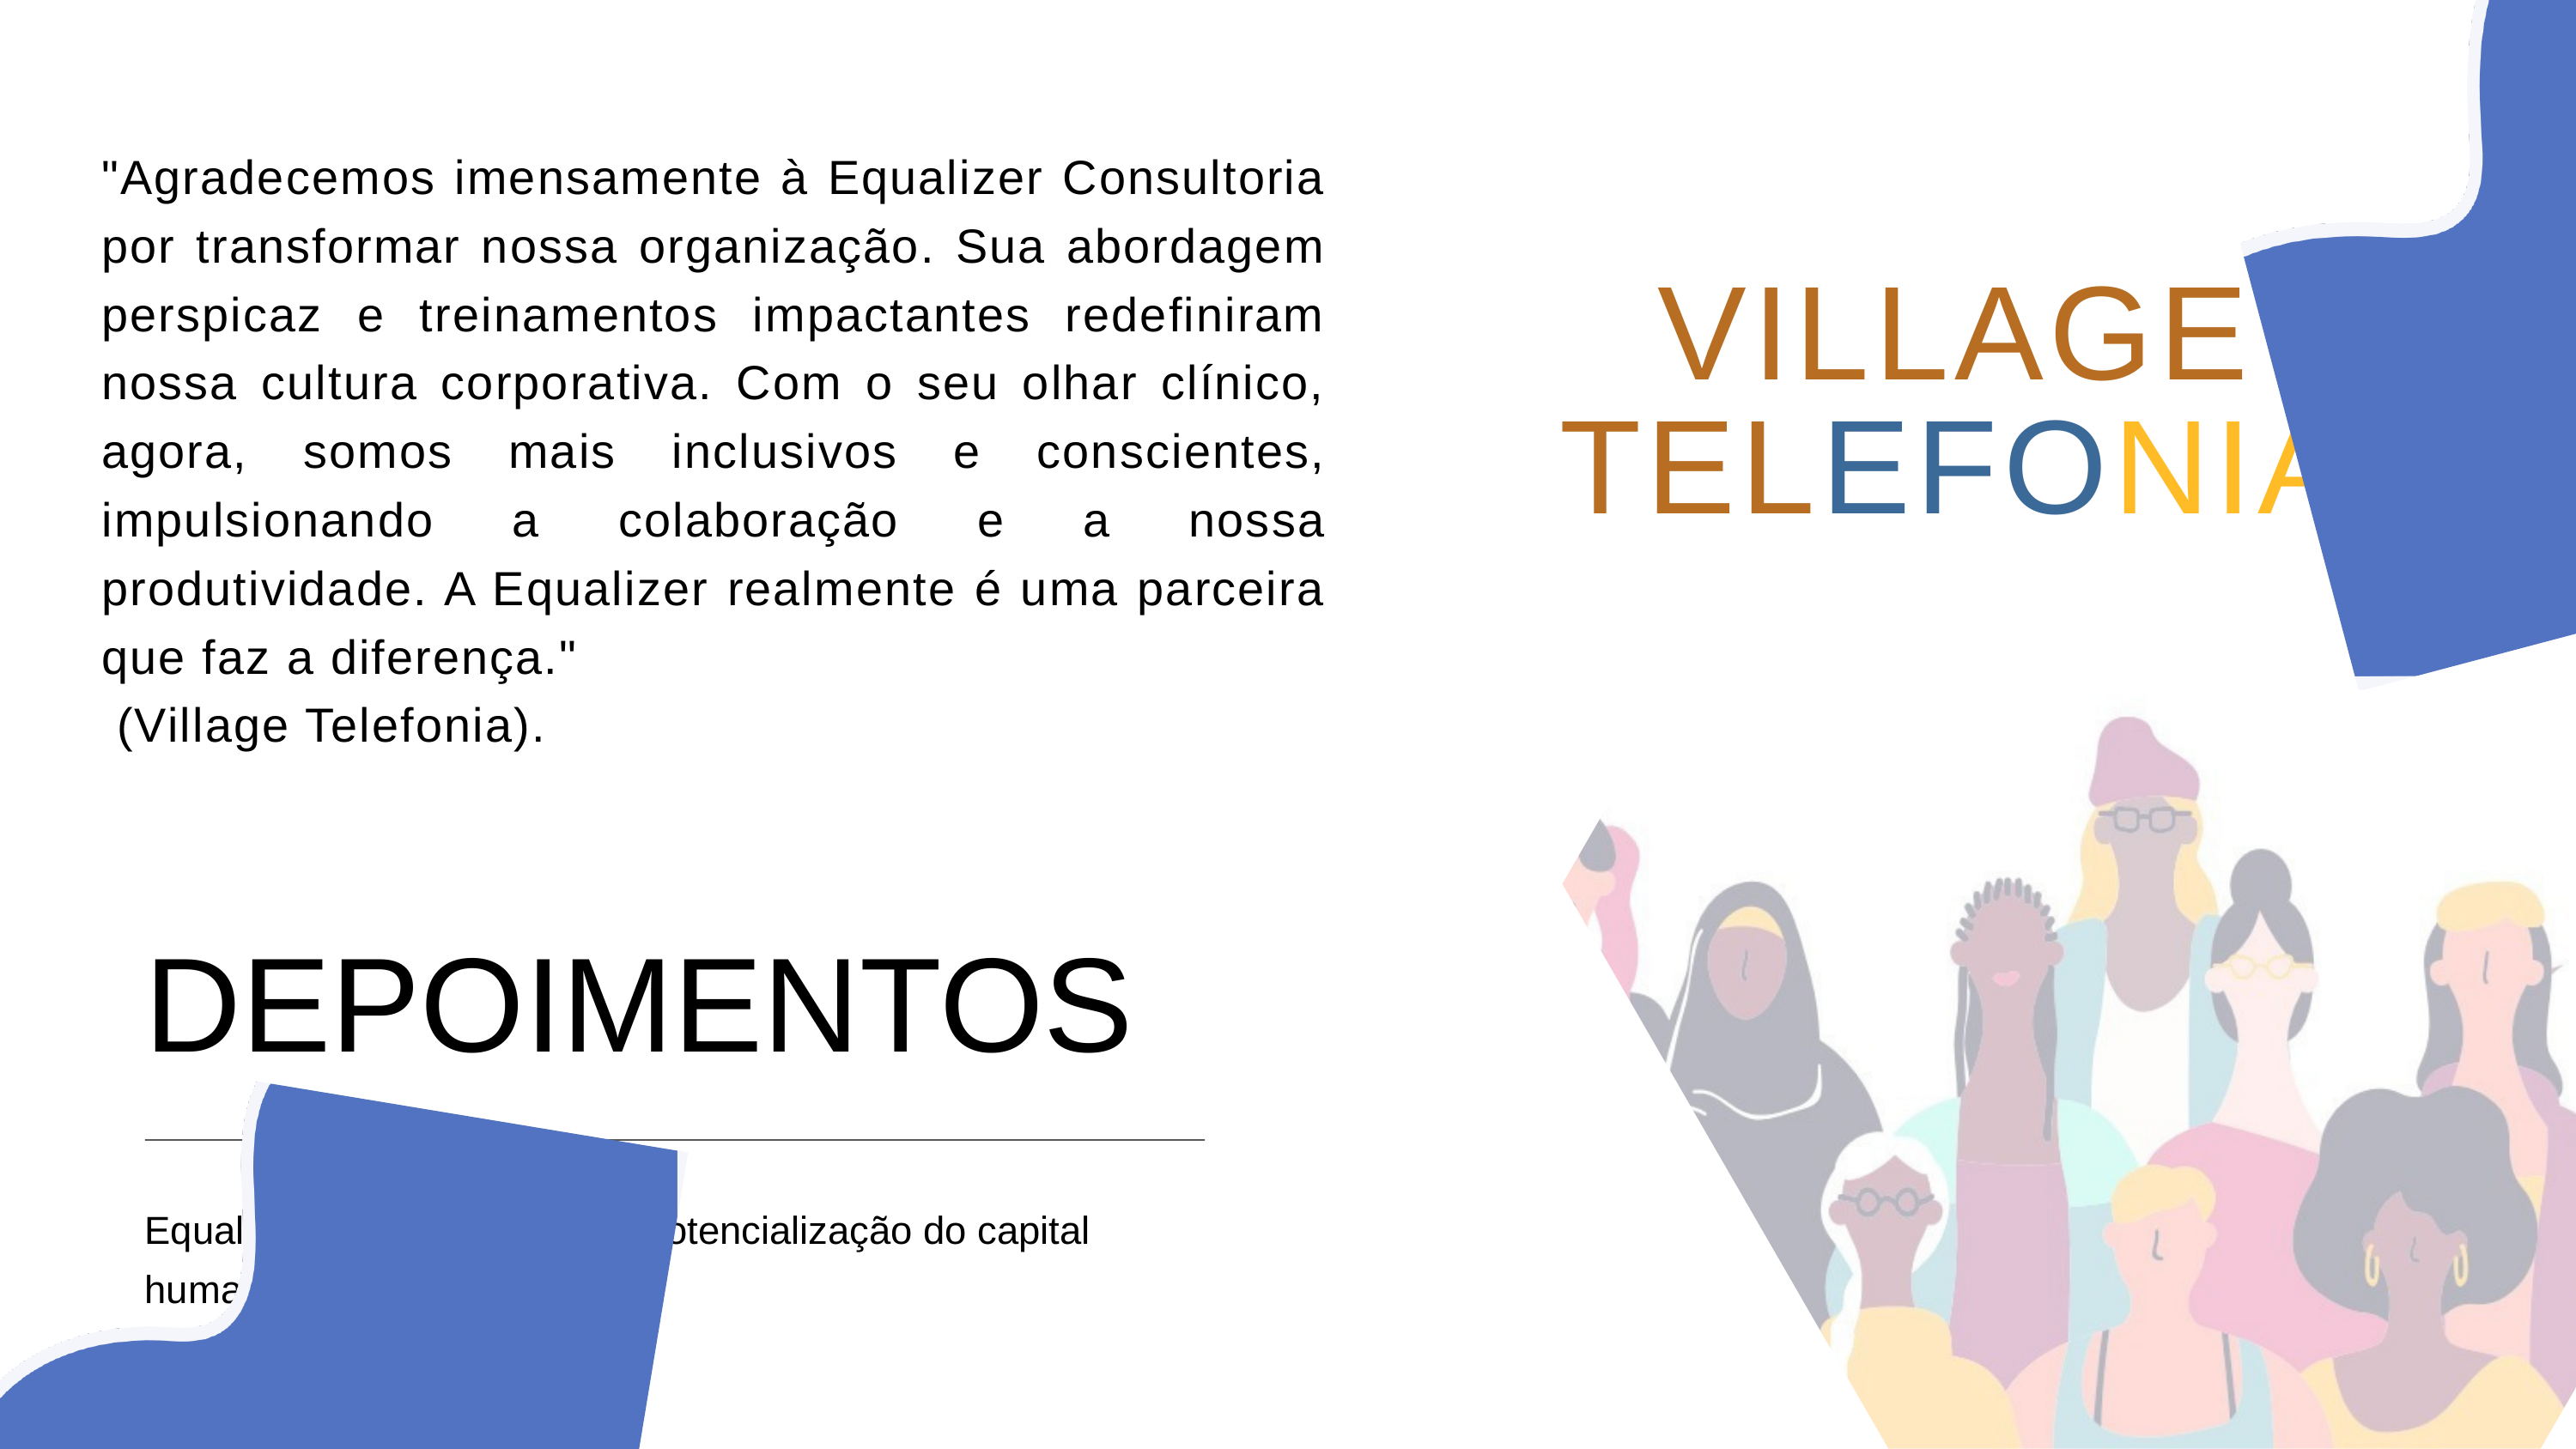

"Agradecemos imensamente à Equalizer Consultoria por transformar nossa organização. Sua abordagem perspicaz e treinamentos impactantes redefiniram nossa cultura corporativa. Com o seu olhar clínico, agora, somos mais inclusivos e conscientes, impulsionando a colaboração e a nossa produtividade. A Equalizer realmente é uma parceira que faz a diferença."
 (Village Telefonia).
VILLAGE
TELEFONIA

DEPOIMENTOS

Equalizer  -  Acreditamos na potencialização do capital humano